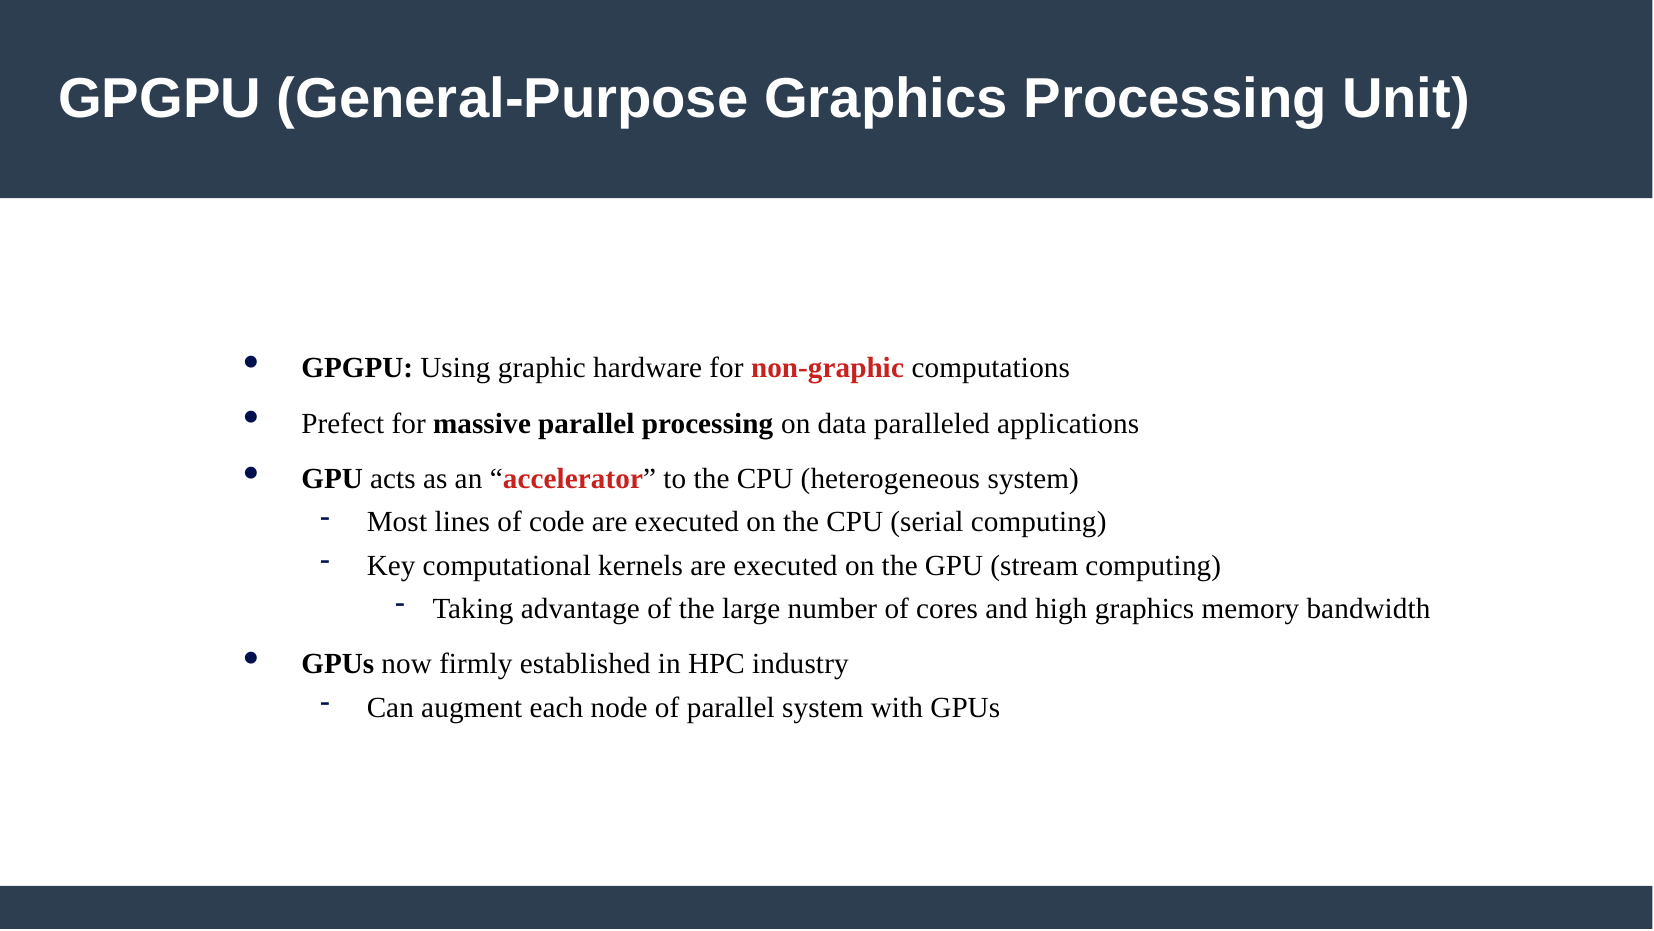

GPGPU (General-Purpose Graphics Processing Unit)
GPGPU: Using graphic hardware for non-graphic computations
Prefect for massive parallel processing on data paralleled applications
GPU acts as an “accelerator” to the CPU (heterogeneous system)
Most lines of code are executed on the CPU (serial computing)
Key computational kernels are executed on the GPU (stream computing)
Taking advantage of the large number of cores and high graphics memory bandwidth
GPUs now firmly established in HPC industry
Can augment each node of parallel system with GPUs